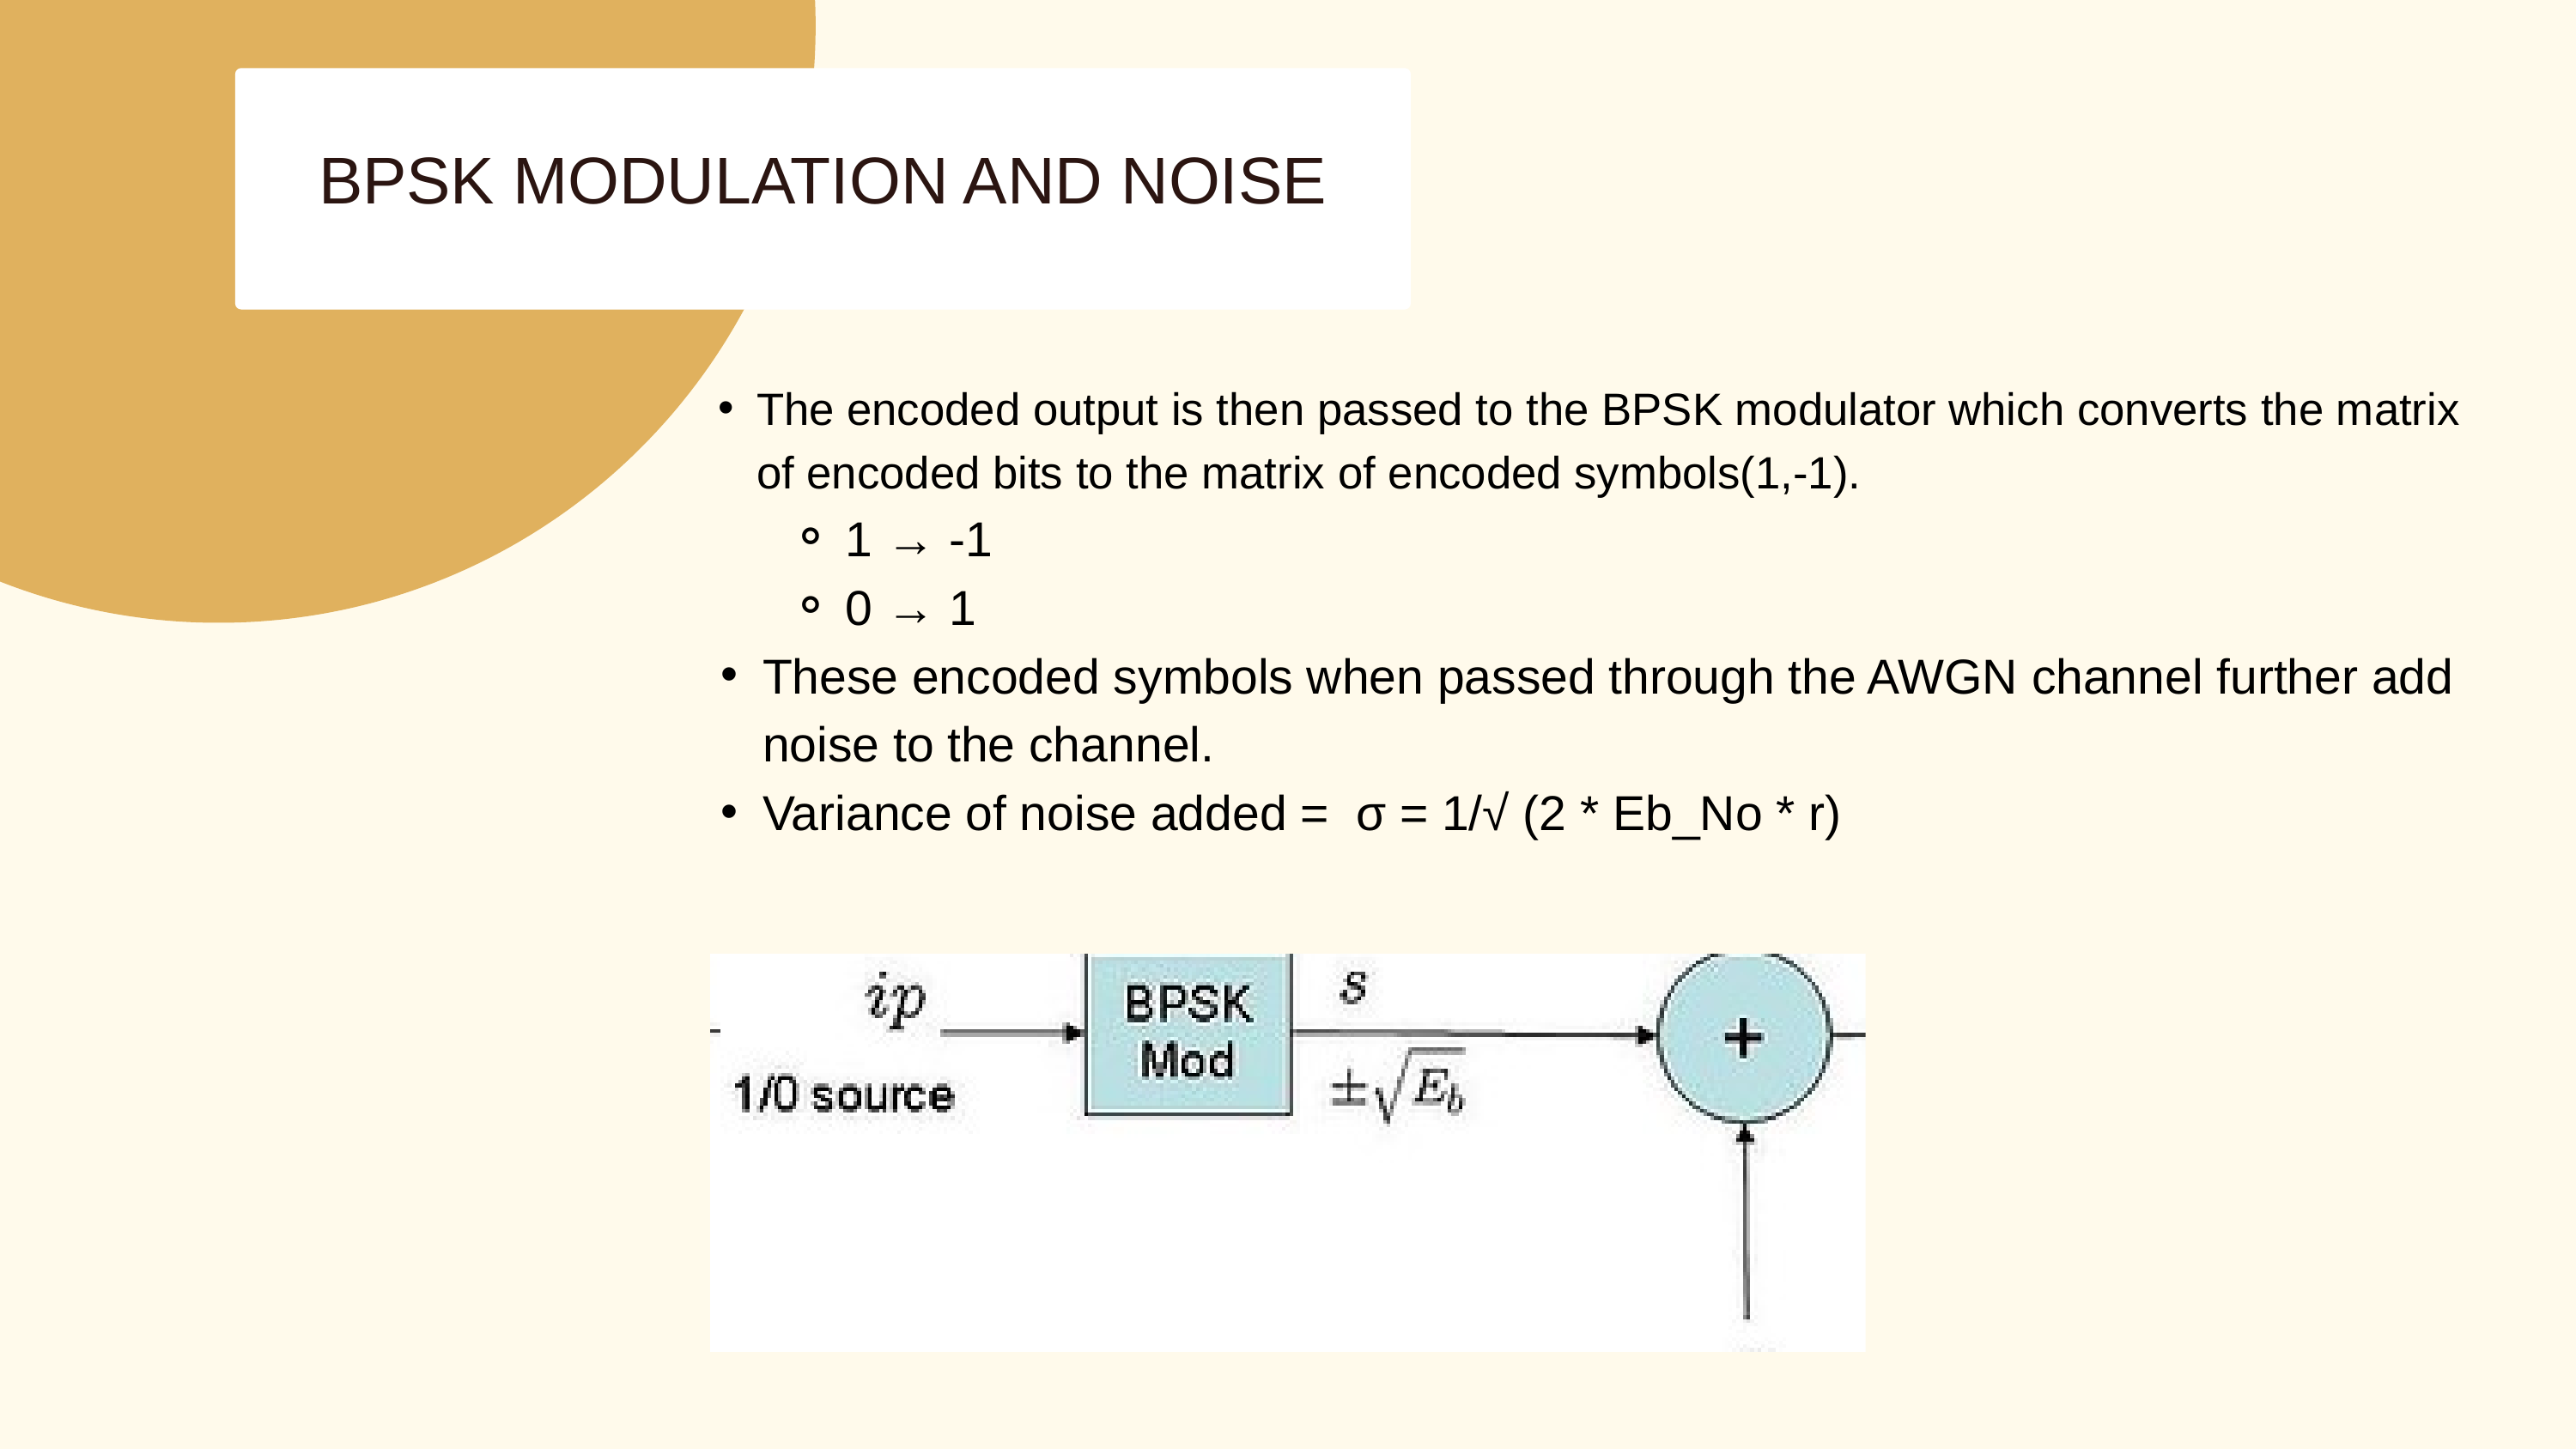

BPSK MODULATION AND NOISE

The encoded output is then passed to the BPSK modulator which converts the matrix of encoded bits to the matrix of encoded symbols(1,-1).
1 → -1
0 → 1
These encoded symbols when passed through the AWGN channel further add noise to the channel.
Variance of noise added =  σ = 1/√ (2 * Eb_No * r)